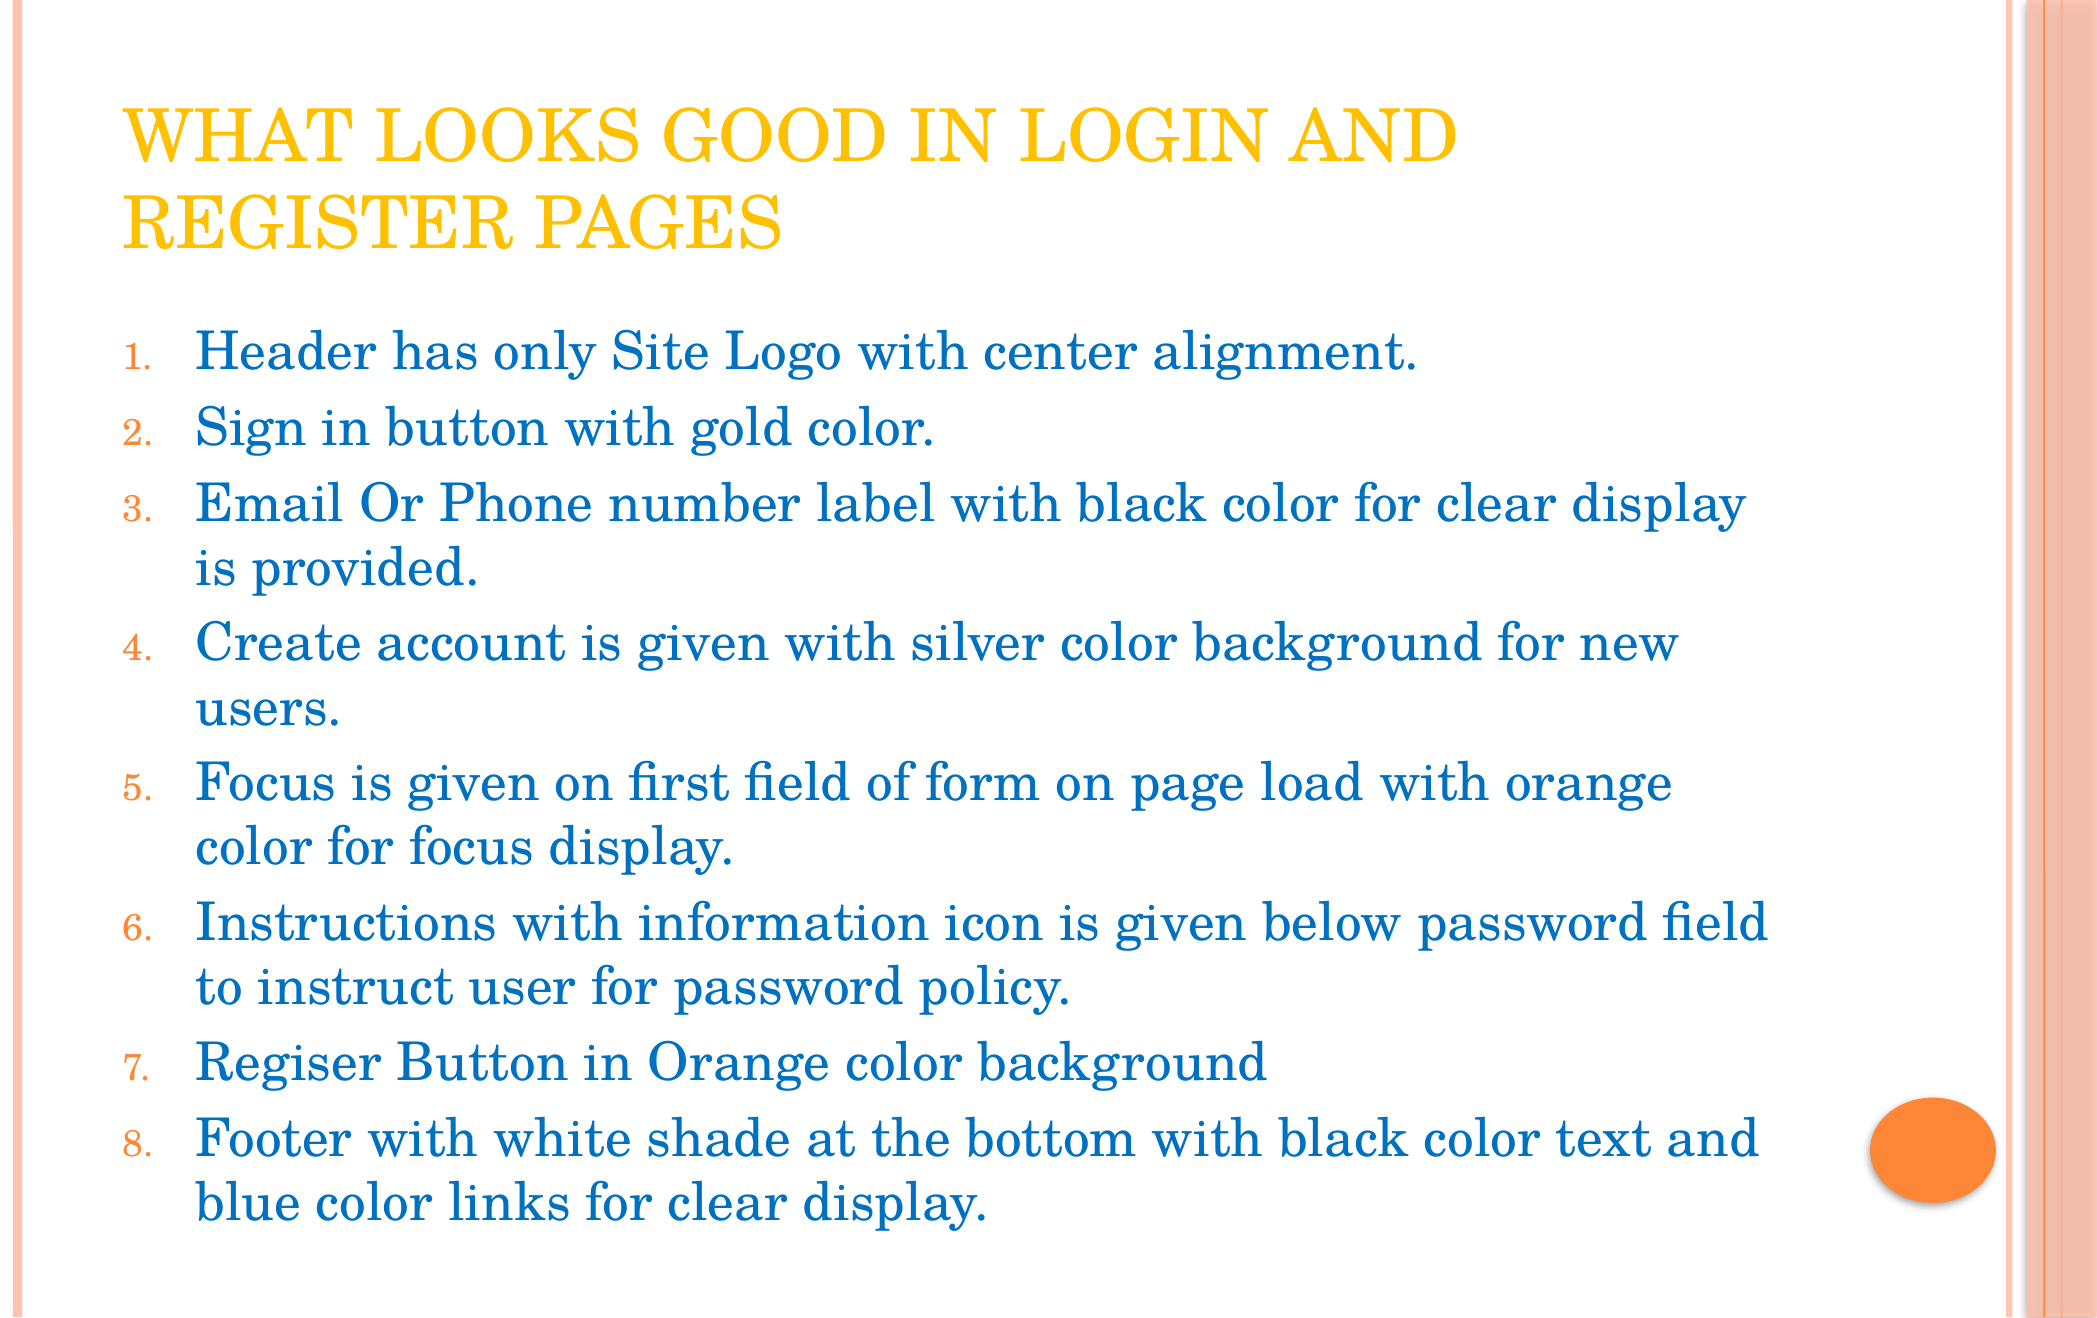

# What Looks Good in Login and Register pages
Header has only Site Logo with center alignment.
Sign in button with gold color.
Email Or Phone number label with black color for clear display is provided.
Create account is given with silver color background for new users.
Focus is given on first field of form on page load with orange color for focus display.
Instructions with information icon is given below password field to instruct user for password policy.
Regiser Button in Orange color background
Footer with white shade at the bottom with black color text and blue color links for clear display.